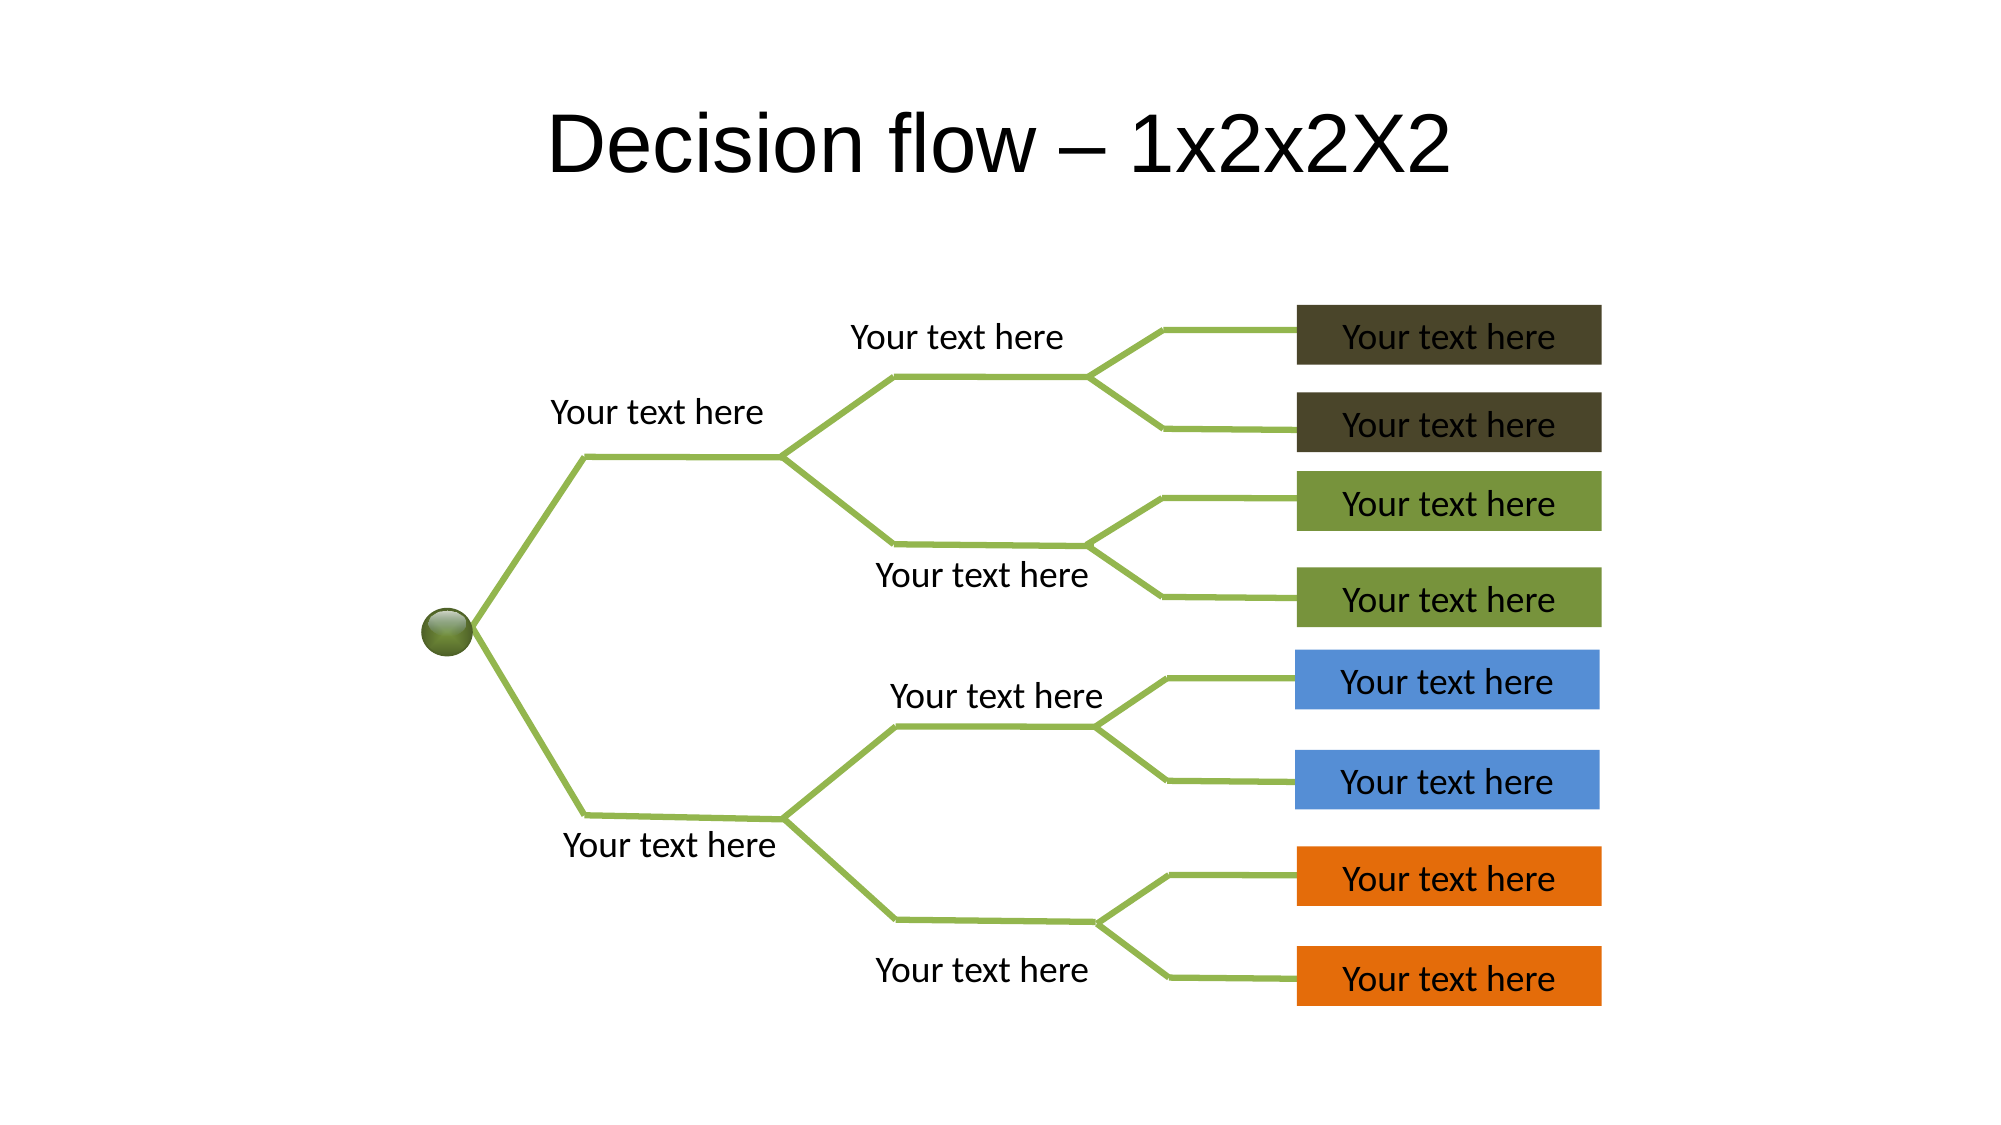

# Decision flow – 1x2x2X2
Your text here
Your text here
Your text here
Your text here
Your text here
Your text here
Your text here

Your text here
Your text here
Your text here
Your text here
Your text here
Your text here
Your text here